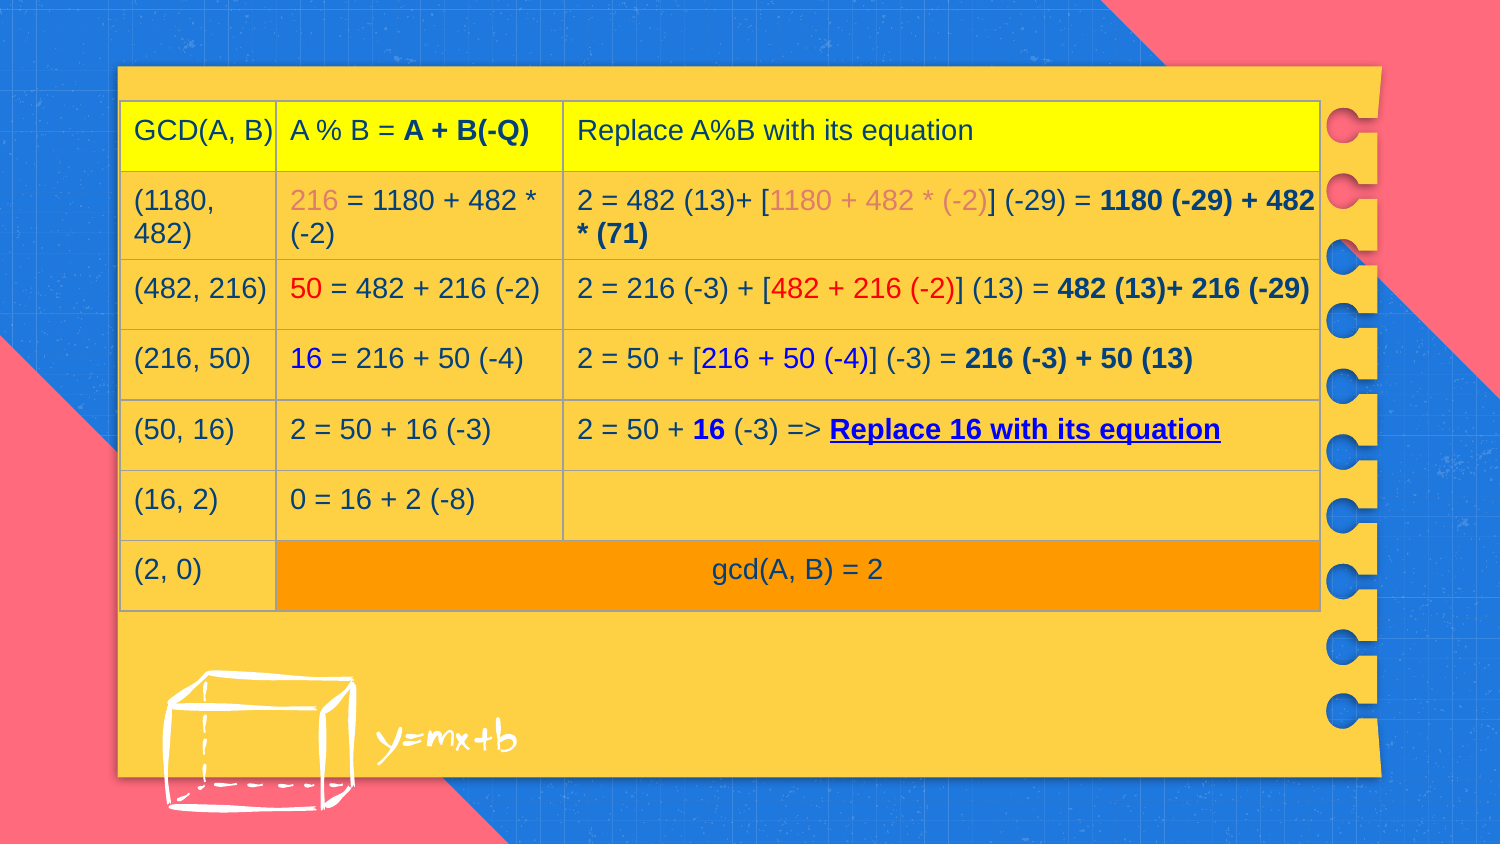

| GCD(A, B) | A % B = A + B(-Q) | Replace A%B with its equation |
| --- | --- | --- |
| (1180, 482) | 216 = 1180 + 482 \* (-2) | 2 = 482 (13)+ [1180 + 482 \* (-2)] (-29) = 1180 (-29) + 482 \* (71) |
| (482, 216) | 50 = 482 + 216 (-2) | 2 = 216 (-3) + [482 + 216 (-2)] (13) = 482 (13)+ 216 (-29) |
| (216, 50) | 16 = 216 + 50 (-4) | 2 = 50 + [216 + 50 (-4)] (-3) = 216 (-3) + 50 (13) |
| (50, 16) | 2 = 50 + 16 (-3) | 2 = 50 + 16 (-3) => Replace 16 with its equation |
| (16, 2) | 0 = 16 + 2 (-8) |  |
| (2, 0) | gcd(A, B) = 2 |  |